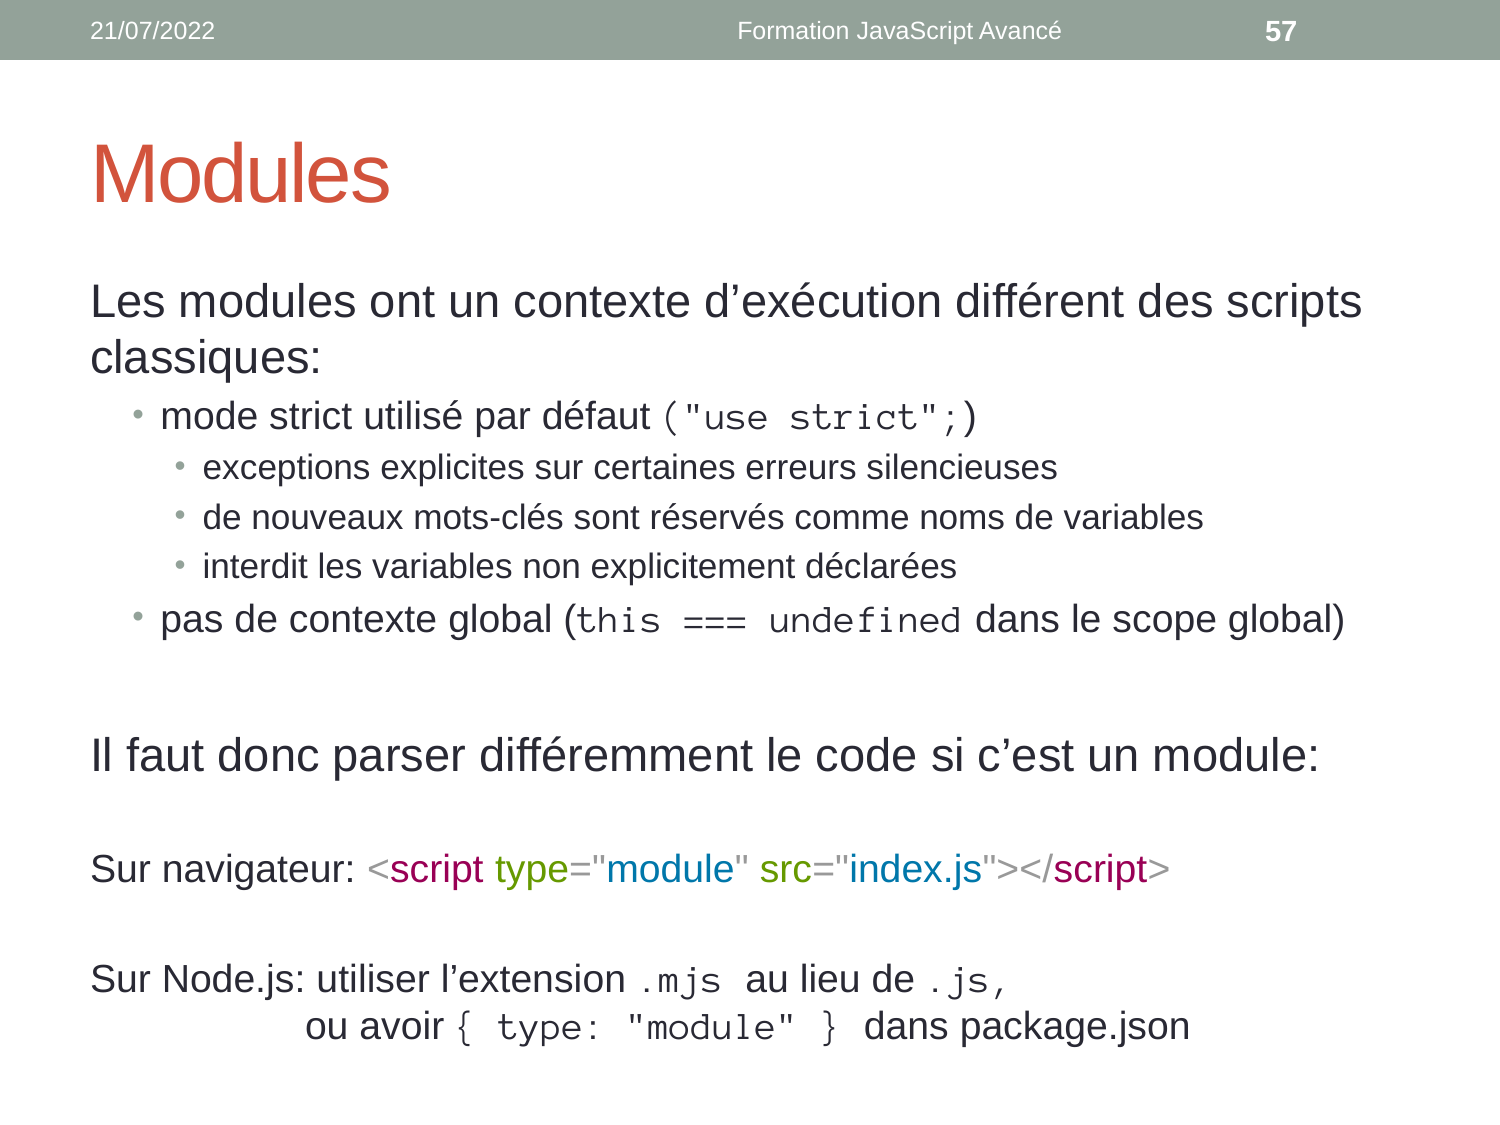

21/07/2022
Formation JavaScript Avancé
57
# Modules
Les modules ont un contexte d’exécution différent des scripts classiques:
mode strict utilisé par défaut ("use strict";)
exceptions explicites sur certaines erreurs silencieuses
de nouveaux mots-clés sont réservés comme noms de variables
interdit les variables non explicitement déclarées
pas de contexte global (this === undefined dans le scope global)

Il faut donc parser différemment le code si c’est un module:

Sur navigateur: <script type="module" src="index.js"></script>

Sur Node.js: utiliser l’extension .mjs au lieu de .js,
          ou avoir { type: "module" } dans package.json